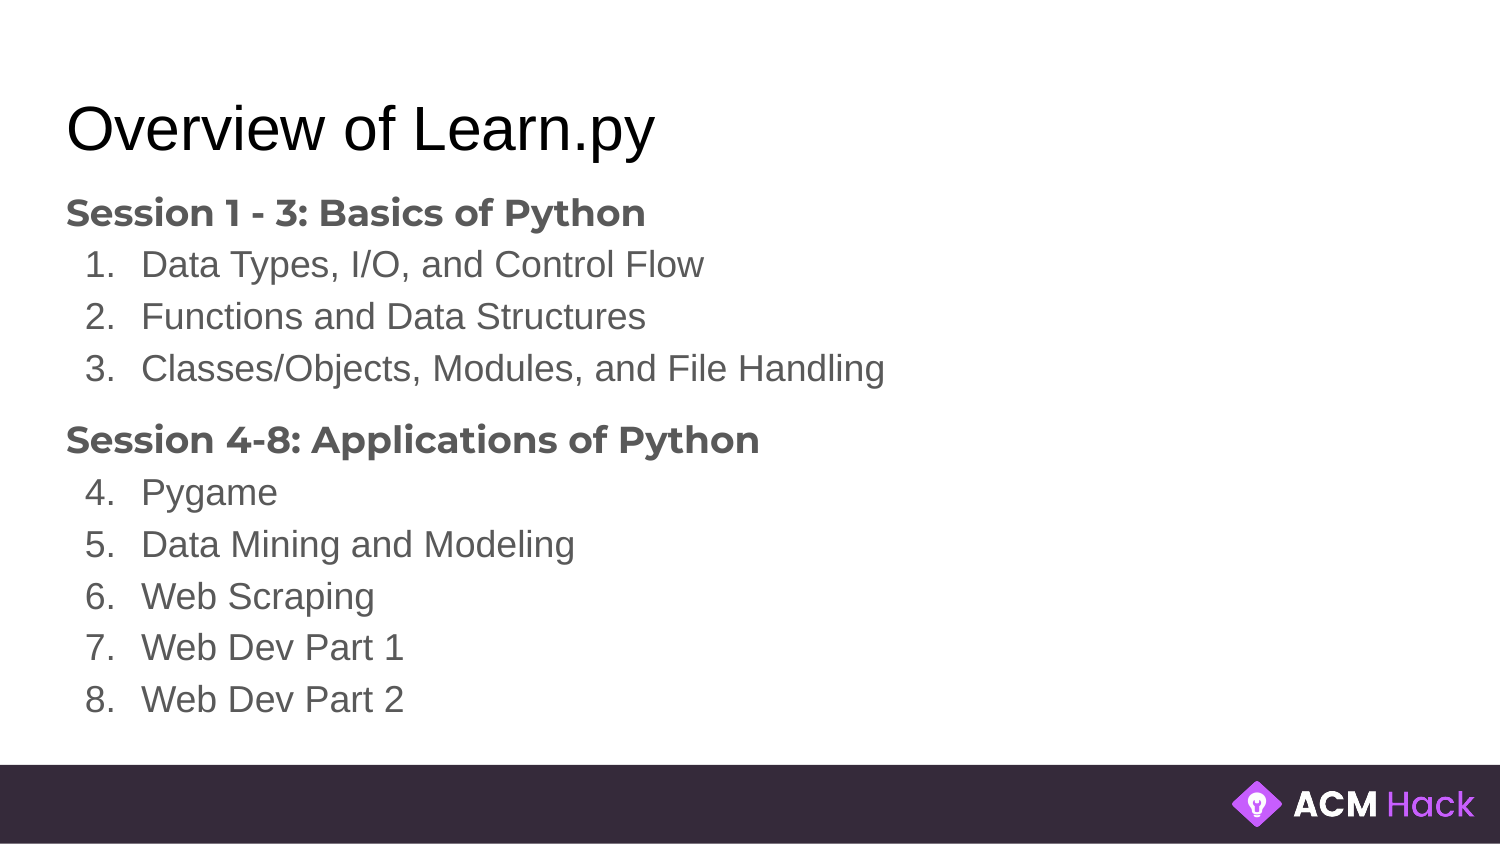

# Overview of Learn.py
Session 1 - 3: Basics of Python
Data Types, I/O, and Control Flow
Functions and Data Structures
Classes/Objects, Modules, and File Handling
Session 4-8: Applications of Python
Pygame
Data Mining and Modeling
Web Scraping
Web Dev Part 1
Web Dev Part 2